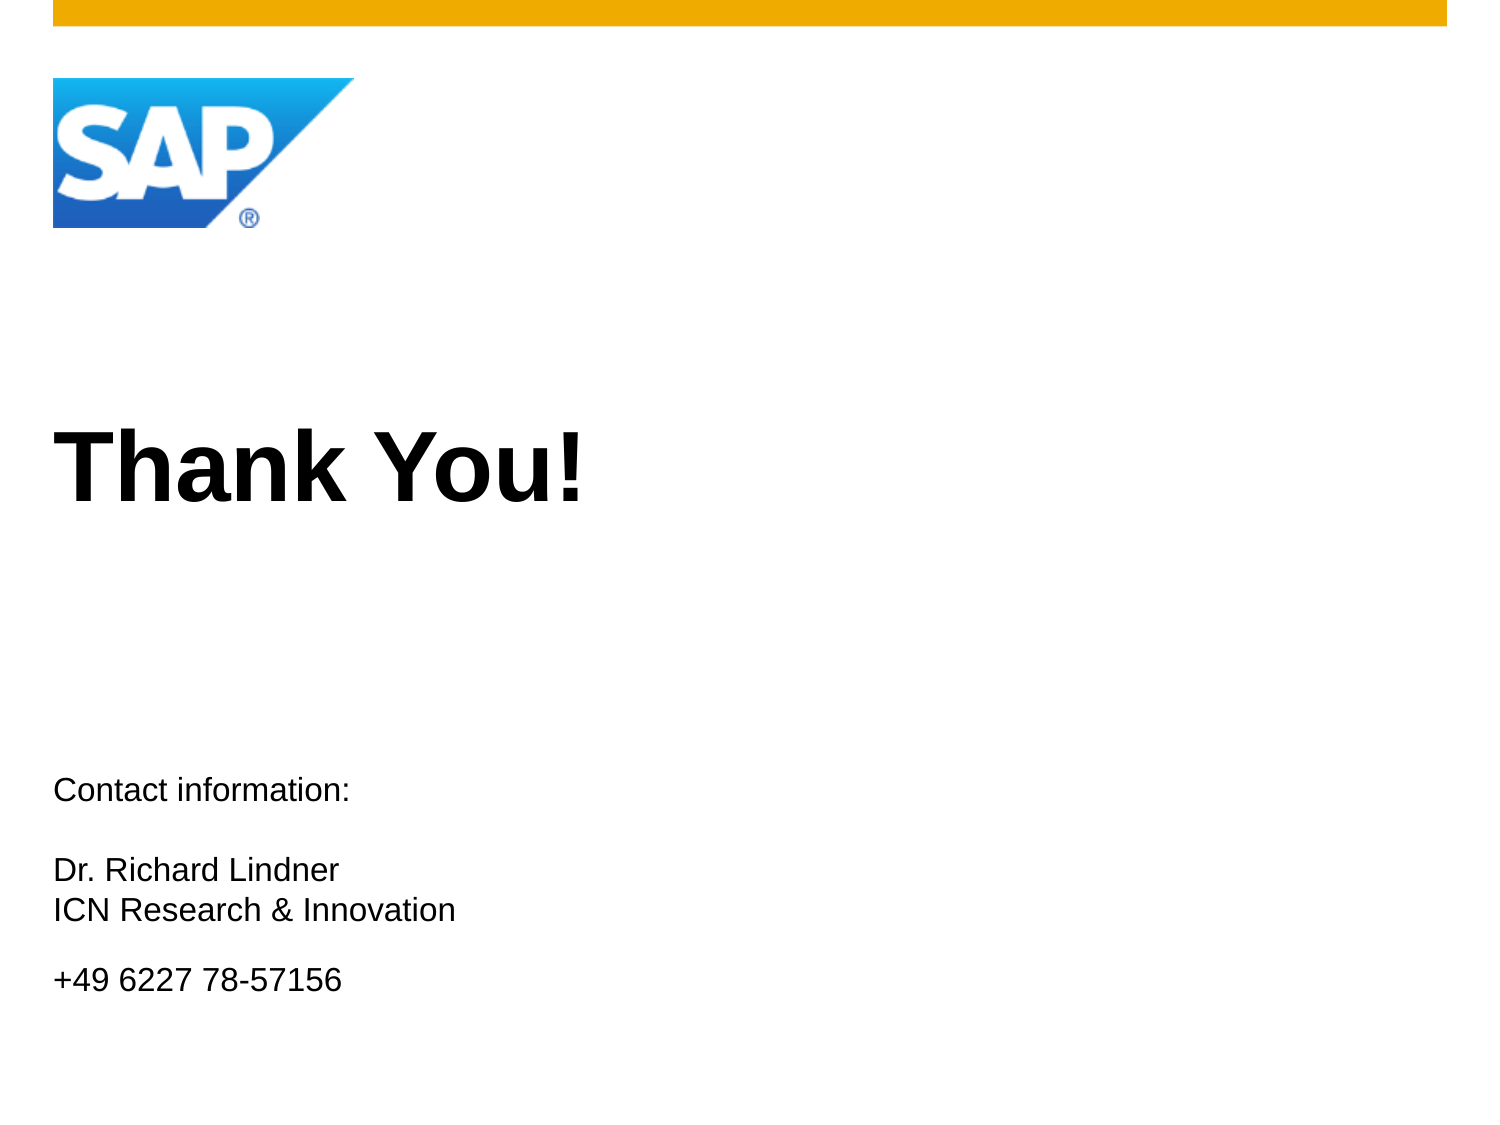

# Thank You!
Contact information:

Dr. Richard Lindner
ICN Research & Innovation

+49 6227 78-57156